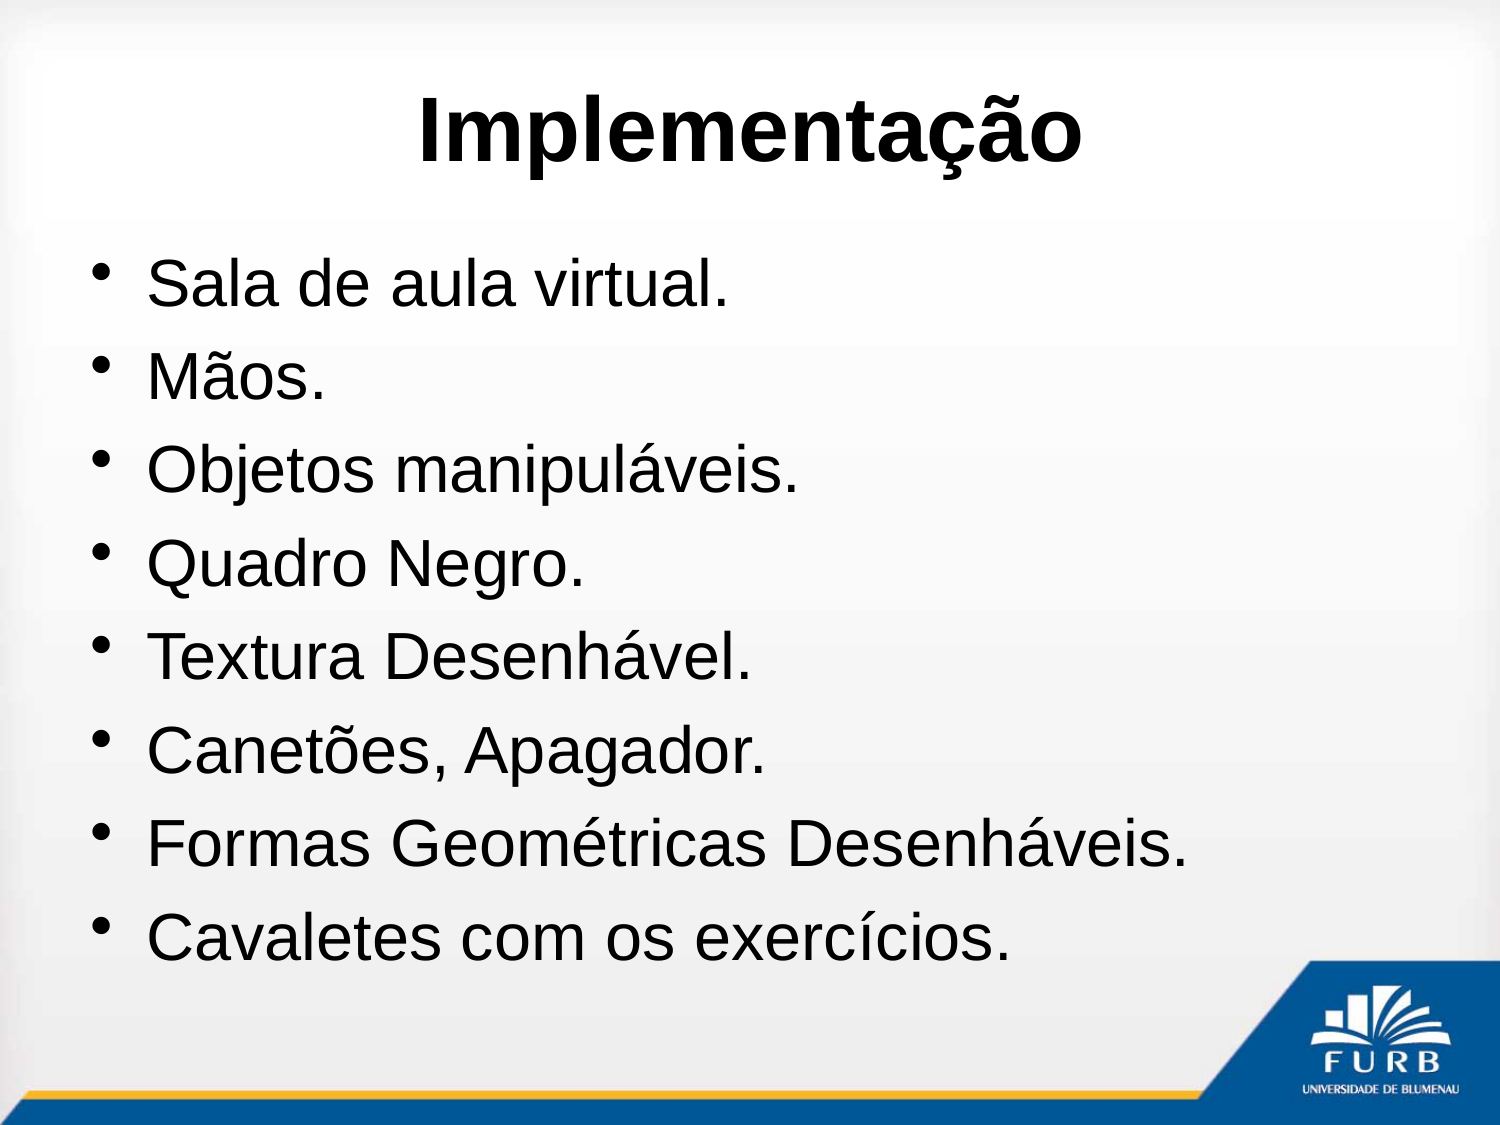

# Implementação
Sala de aula virtual.
Mãos.
Objetos manipuláveis.
Quadro Negro.
Textura Desenhável.
Canetões, Apagador.
Formas Geométricas Desenháveis.
Cavaletes com os exercícios.